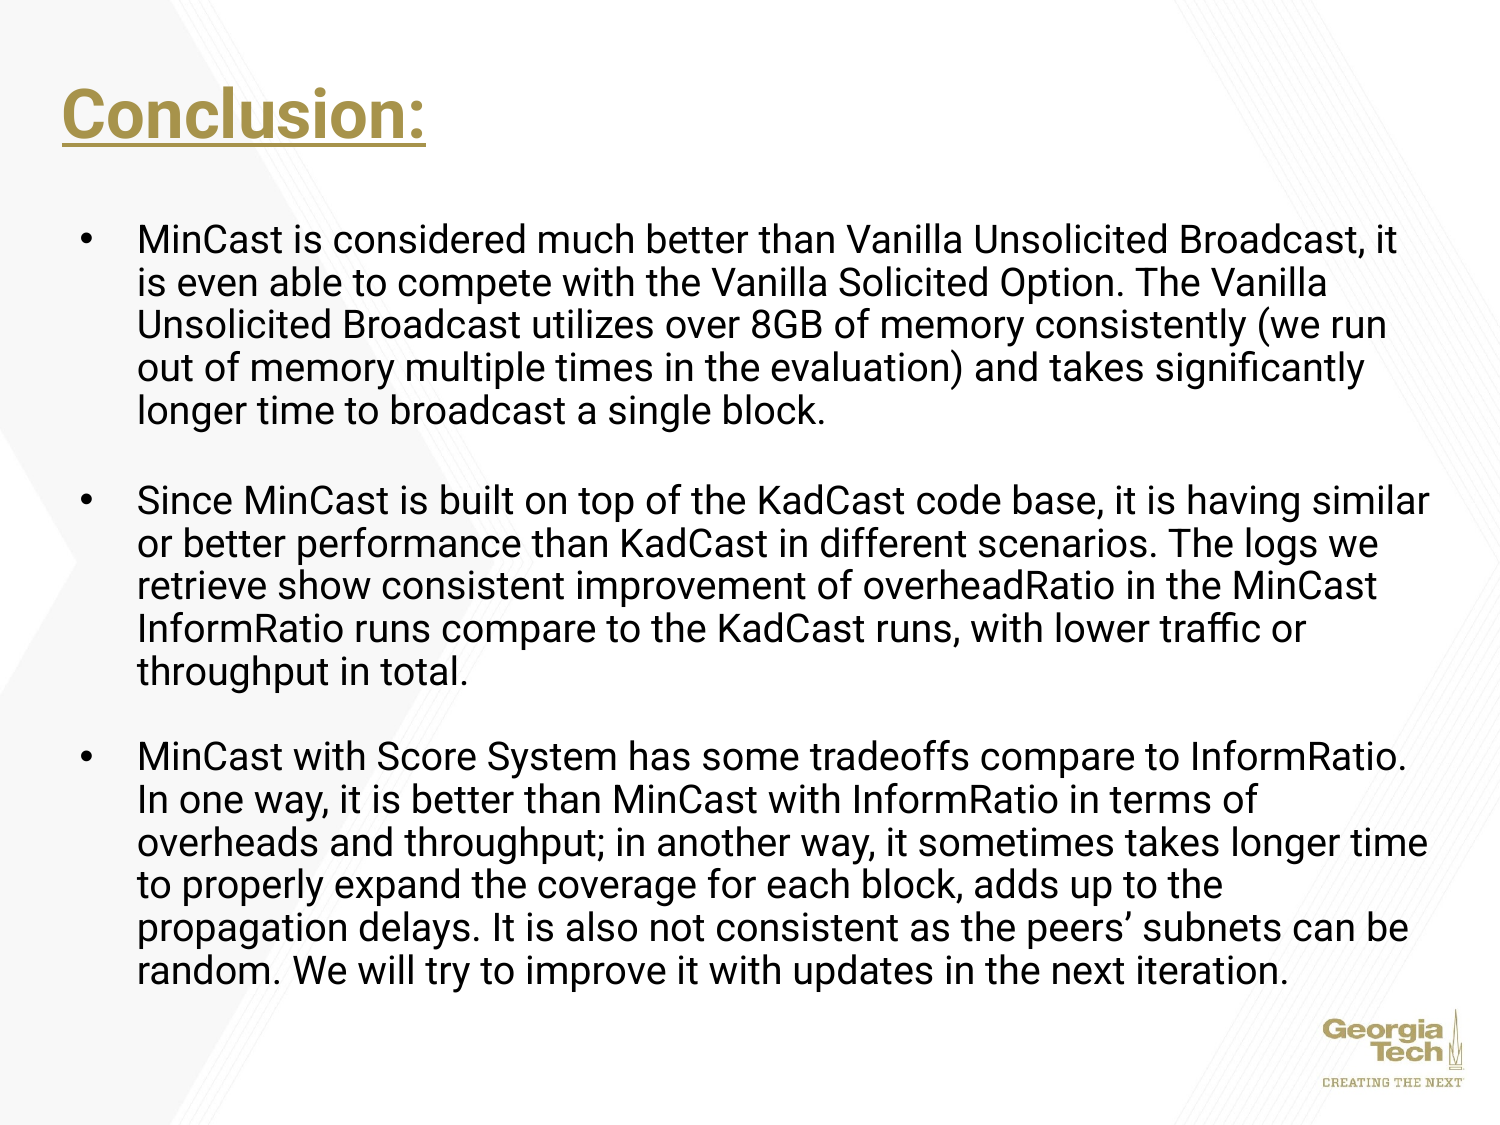

# Conclusion:
MinCast is considered much better than Vanilla Unsolicited Broadcast, it is even able to compete with the Vanilla Solicited Option. The Vanilla Unsolicited Broadcast utilizes over 8GB of memory consistently (we run out of memory multiple times in the evaluation) and takes significantly longer time to broadcast a single block.
Since MinCast is built on top of the KadCast code base, it is having similar or better performance than KadCast in different scenarios. The logs we retrieve show consistent improvement of overheadRatio in the MinCast InformRatio runs compare to the KadCast runs, with lower traffic or throughput in total.
MinCast with Score System has some tradeoffs compare to InformRatio. In one way, it is better than MinCast with InformRatio in terms of overheads and throughput; in another way, it sometimes takes longer time to properly expand the coverage for each block, adds up to the propagation delays. It is also not consistent as the peers’ subnets can be random. We will try to improve it with updates in the next iteration.